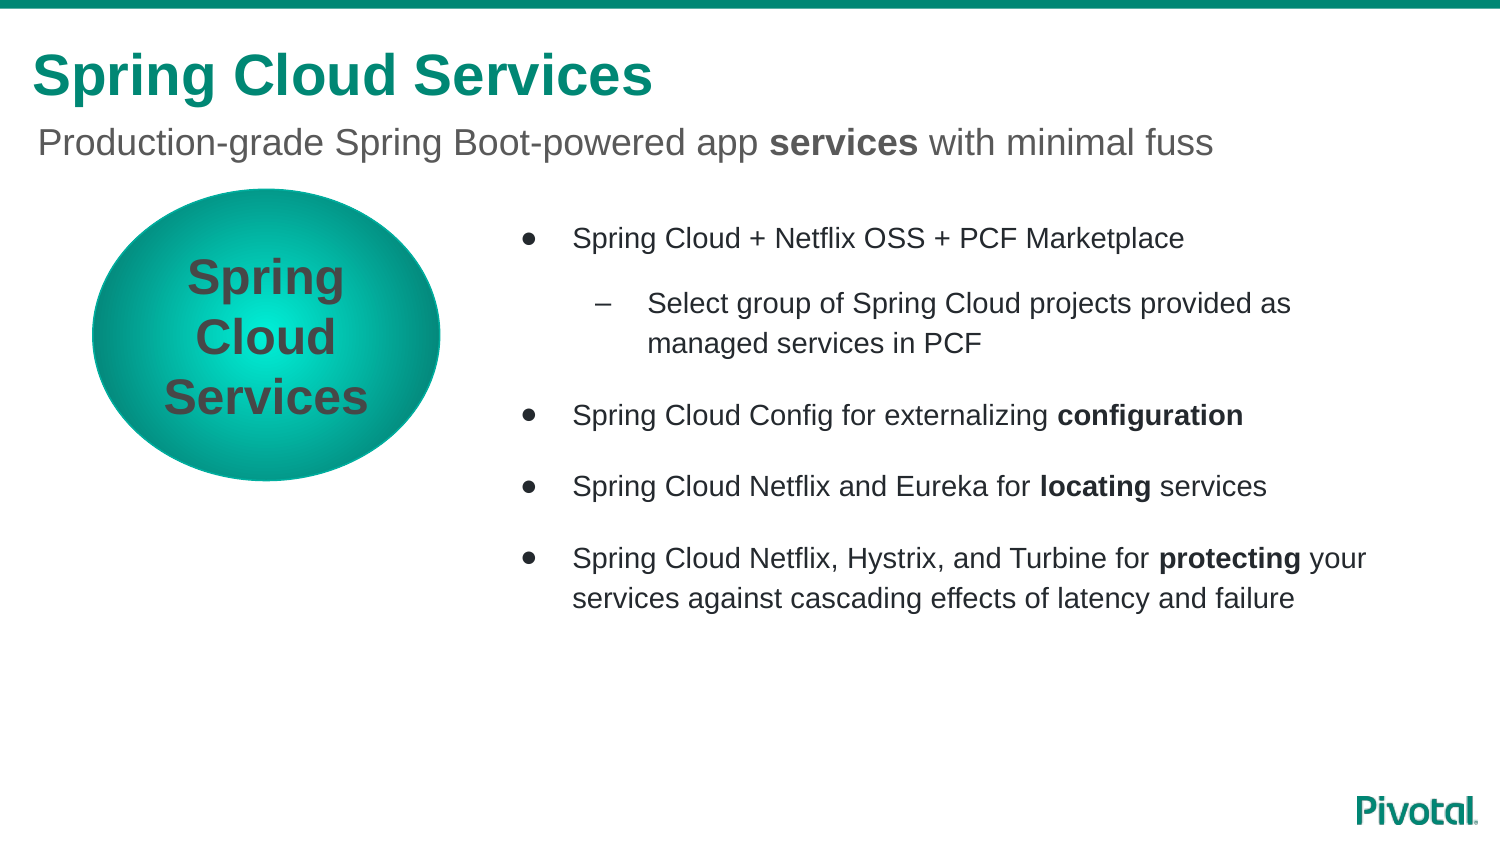

# Spring Cloud Services
Production-grade Spring Boot-powered app services with minimal fuss
Spring Cloud
Services
Spring Cloud + Netflix OSS + PCF Marketplace
Select group of Spring Cloud projects provided as managed services in PCF
Spring Cloud Config for externalizing configuration
Spring Cloud Netflix and Eureka for locating services
Spring Cloud Netflix, Hystrix, and Turbine for protecting your services against cascading effects of latency and failure